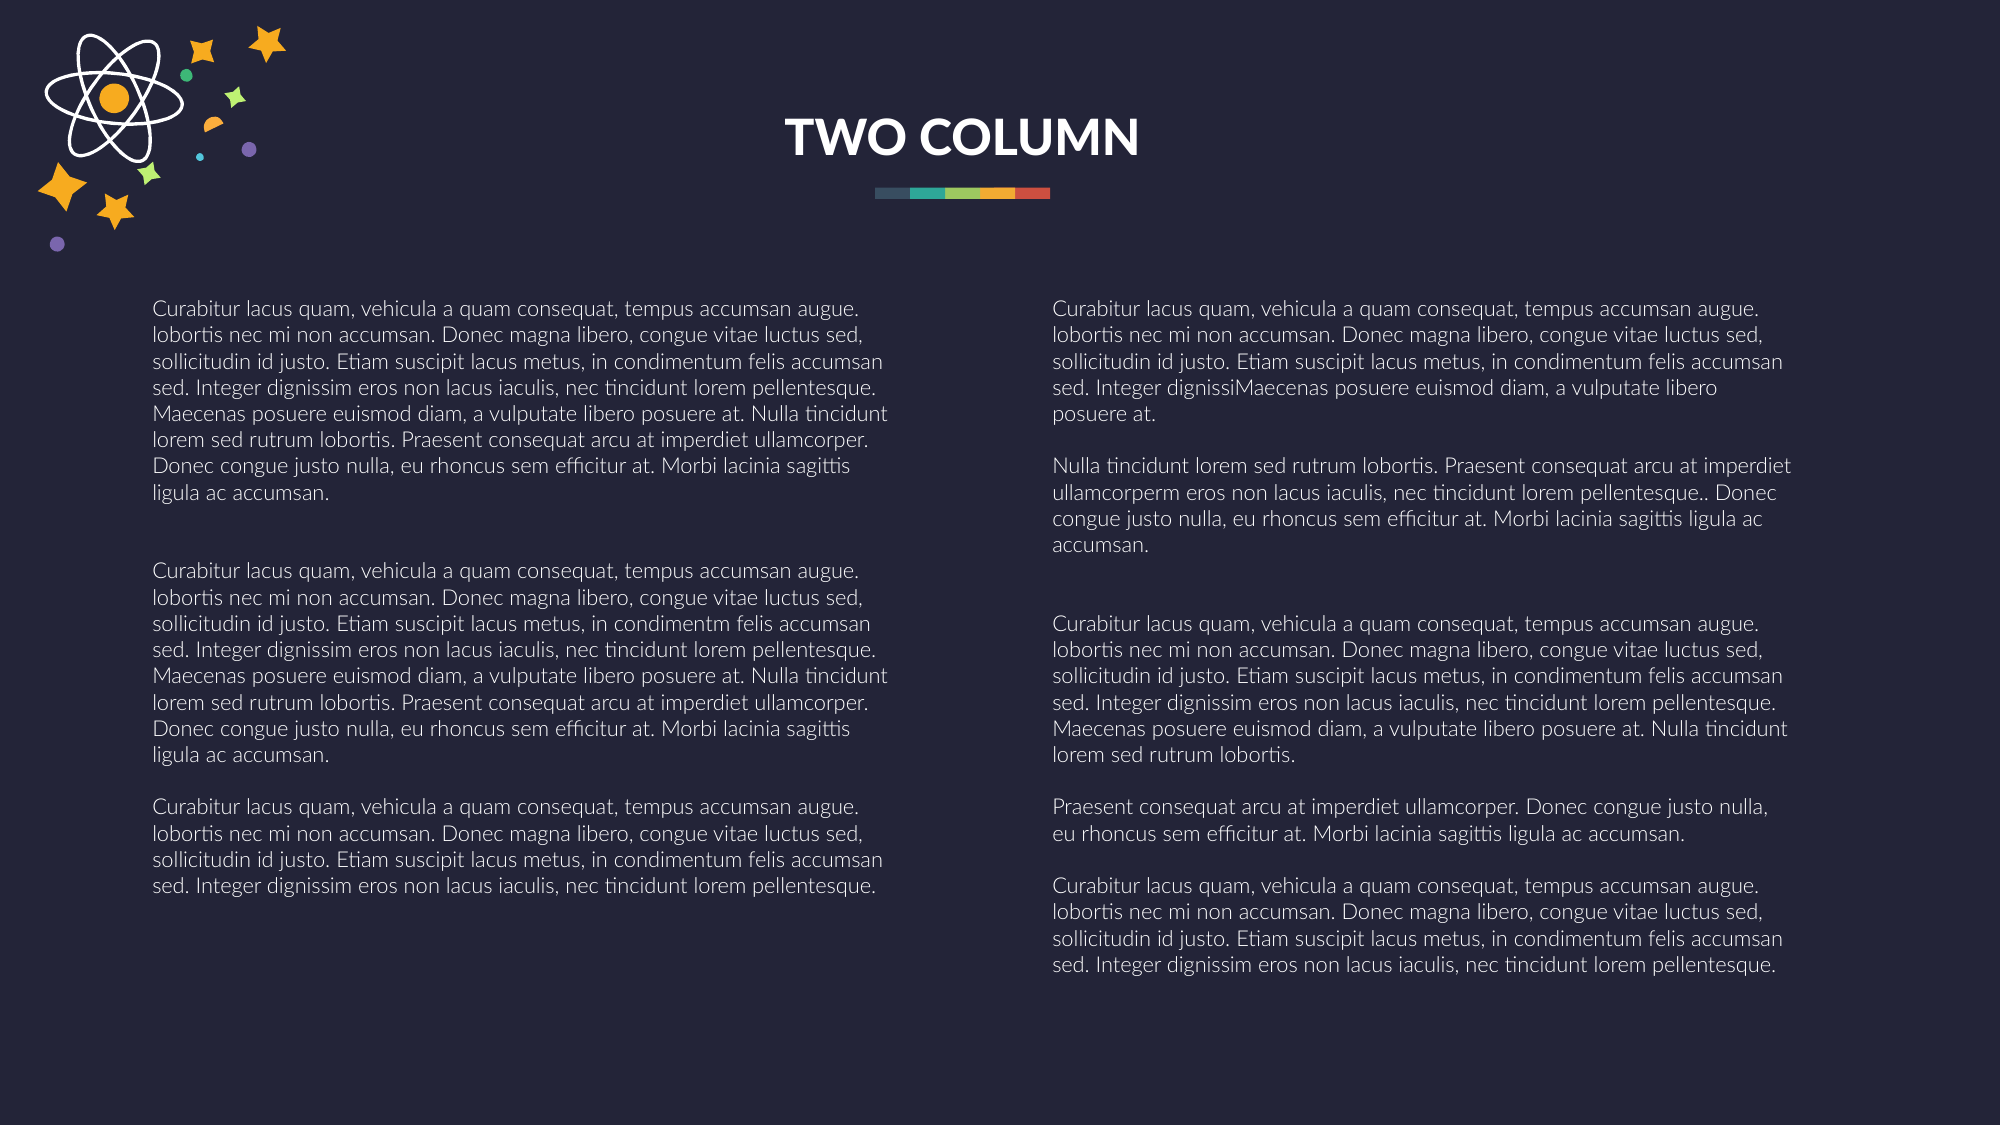

TWO COLUMN

Curabitur lacus quam, vehicula a quam consequat, tempus accumsan augue. lobortis nec mi non accumsan. Donec magna libero, congue vitae luctus sed, sollicitudin id justo. Etiam suscipit lacus metus, in condimentum felis accumsan sed. Integer dignissim eros non lacus iaculis, nec tincidunt lorem pellentesque. Maecenas posuere euismod diam, a vulputate libero posuere at. Nulla tincidunt lorem sed rutrum lobortis. Praesent consequat arcu at imperdiet ullamcorper. Donec congue justo nulla, eu rhoncus sem efficitur at. Morbi lacinia sagittis ligula ac accumsan.

Curabitur lacus quam, vehicula a quam consequat, tempus accumsan augue. lobortis nec mi non accumsan. Donec magna libero, congue vitae luctus sed, sollicitudin id justo. Etiam suscipit lacus metus, in condimentm felis accumsan sed. Integer dignissim eros non lacus iaculis, nec tincidunt lorem pellentesque. Maecenas posuere euismod diam, a vulputate libero posuere at. Nulla tincidunt lorem sed rutrum lobortis. Praesent consequat arcu at imperdiet ullamcorper. Donec congue justo nulla, eu rhoncus sem efficitur at. Morbi lacinia sagittis ligula ac accumsan.
Curabitur lacus quam, vehicula a quam consequat, tempus accumsan augue. lobortis nec mi non accumsan. Donec magna libero, congue vitae luctus sed, sollicitudin id justo. Etiam suscipit lacus metus, in condimentum felis accumsan sed. Integer dignissim eros non lacus iaculis, nec tincidunt lorem pellentesque.
Curabitur lacus quam, vehicula a quam consequat, tempus accumsan augue. lobortis nec mi non accumsan. Donec magna libero, congue vitae luctus sed, sollicitudin id justo. Etiam suscipit lacus metus, in condimentum felis accumsan sed. Integer dignissiMaecenas posuere euismod diam, a vulputate libero posuere at.

Nulla tincidunt lorem sed rutrum lobortis. Praesent consequat arcu at imperdiet ullamcorperm eros non lacus iaculis, nec tincidunt lorem pellentesque.. Donec congue justo nulla, eu rhoncus sem efficitur at. Morbi lacinia sagittis ligula ac accumsan.

Curabitur lacus quam, vehicula a quam consequat, tempus accumsan augue. lobortis nec mi non accumsan. Donec magna libero, congue vitae luctus sed, sollicitudin id justo. Etiam suscipit lacus metus, in condimentum felis accumsan sed. Integer dignissim eros non lacus iaculis, nec tincidunt lorem pellentesque. Maecenas posuere euismod diam, a vulputate libero posuere at. Nulla tincidunt lorem sed rutrum lobortis.

Praesent consequat arcu at imperdiet ullamcorper. Donec congue justo nulla, eu rhoncus sem efficitur at. Morbi lacinia sagittis ligula ac accumsan.
Curabitur lacus quam, vehicula a quam consequat, tempus accumsan augue. lobortis nec mi non accumsan. Donec magna libero, congue vitae luctus sed, sollicitudin id justo. Etiam suscipit lacus metus, in condimentum felis accumsan sed. Integer dignissim eros non lacus iaculis, nec tincidunt lorem pellentesque.